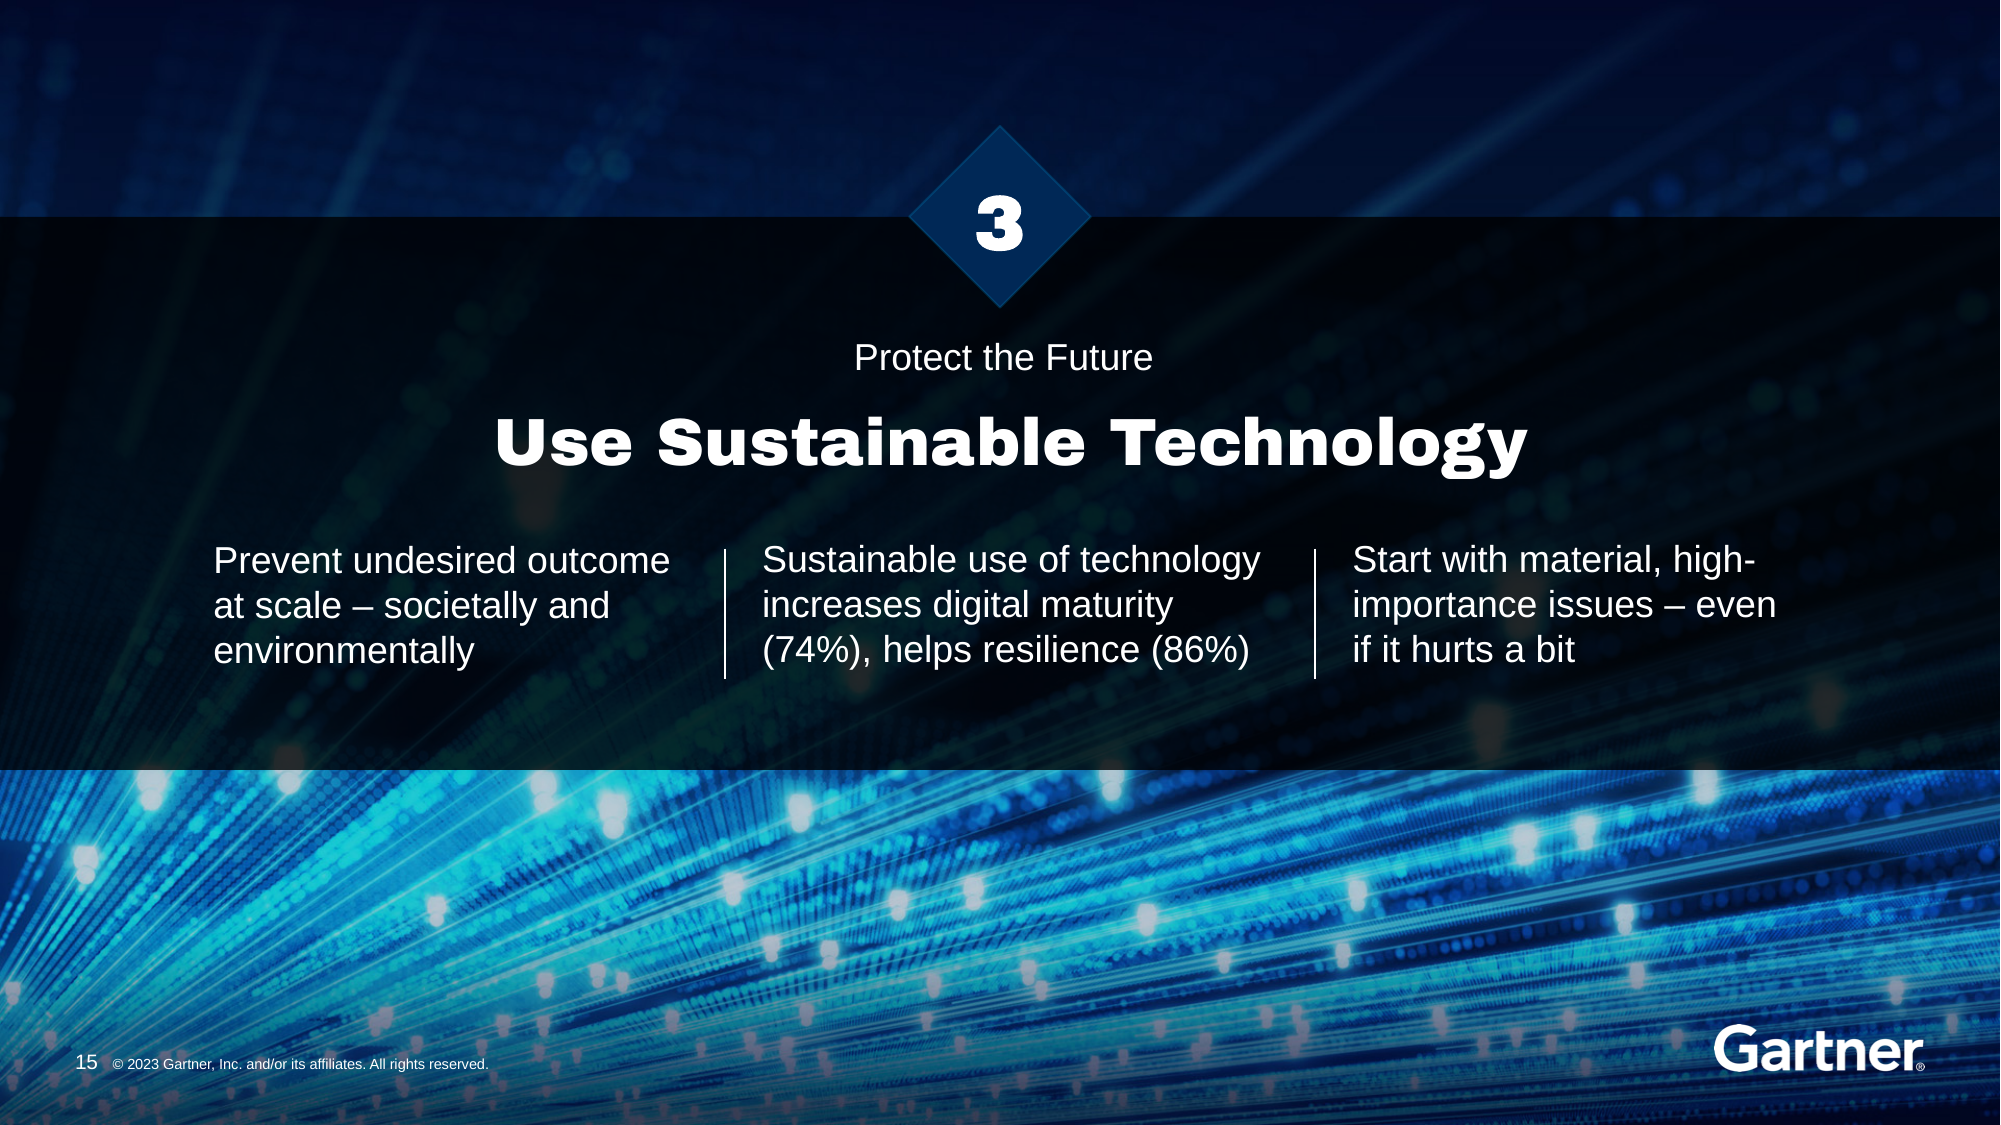

3

Protect the Future
Use Sustainable Technology
Sustainable use of technology increases digital maturity (74%), helps resilience (86%)
Start with material, high-importance issues – even if it hurts a bit
Prevent undesired outcome at scale – societally and environmentally